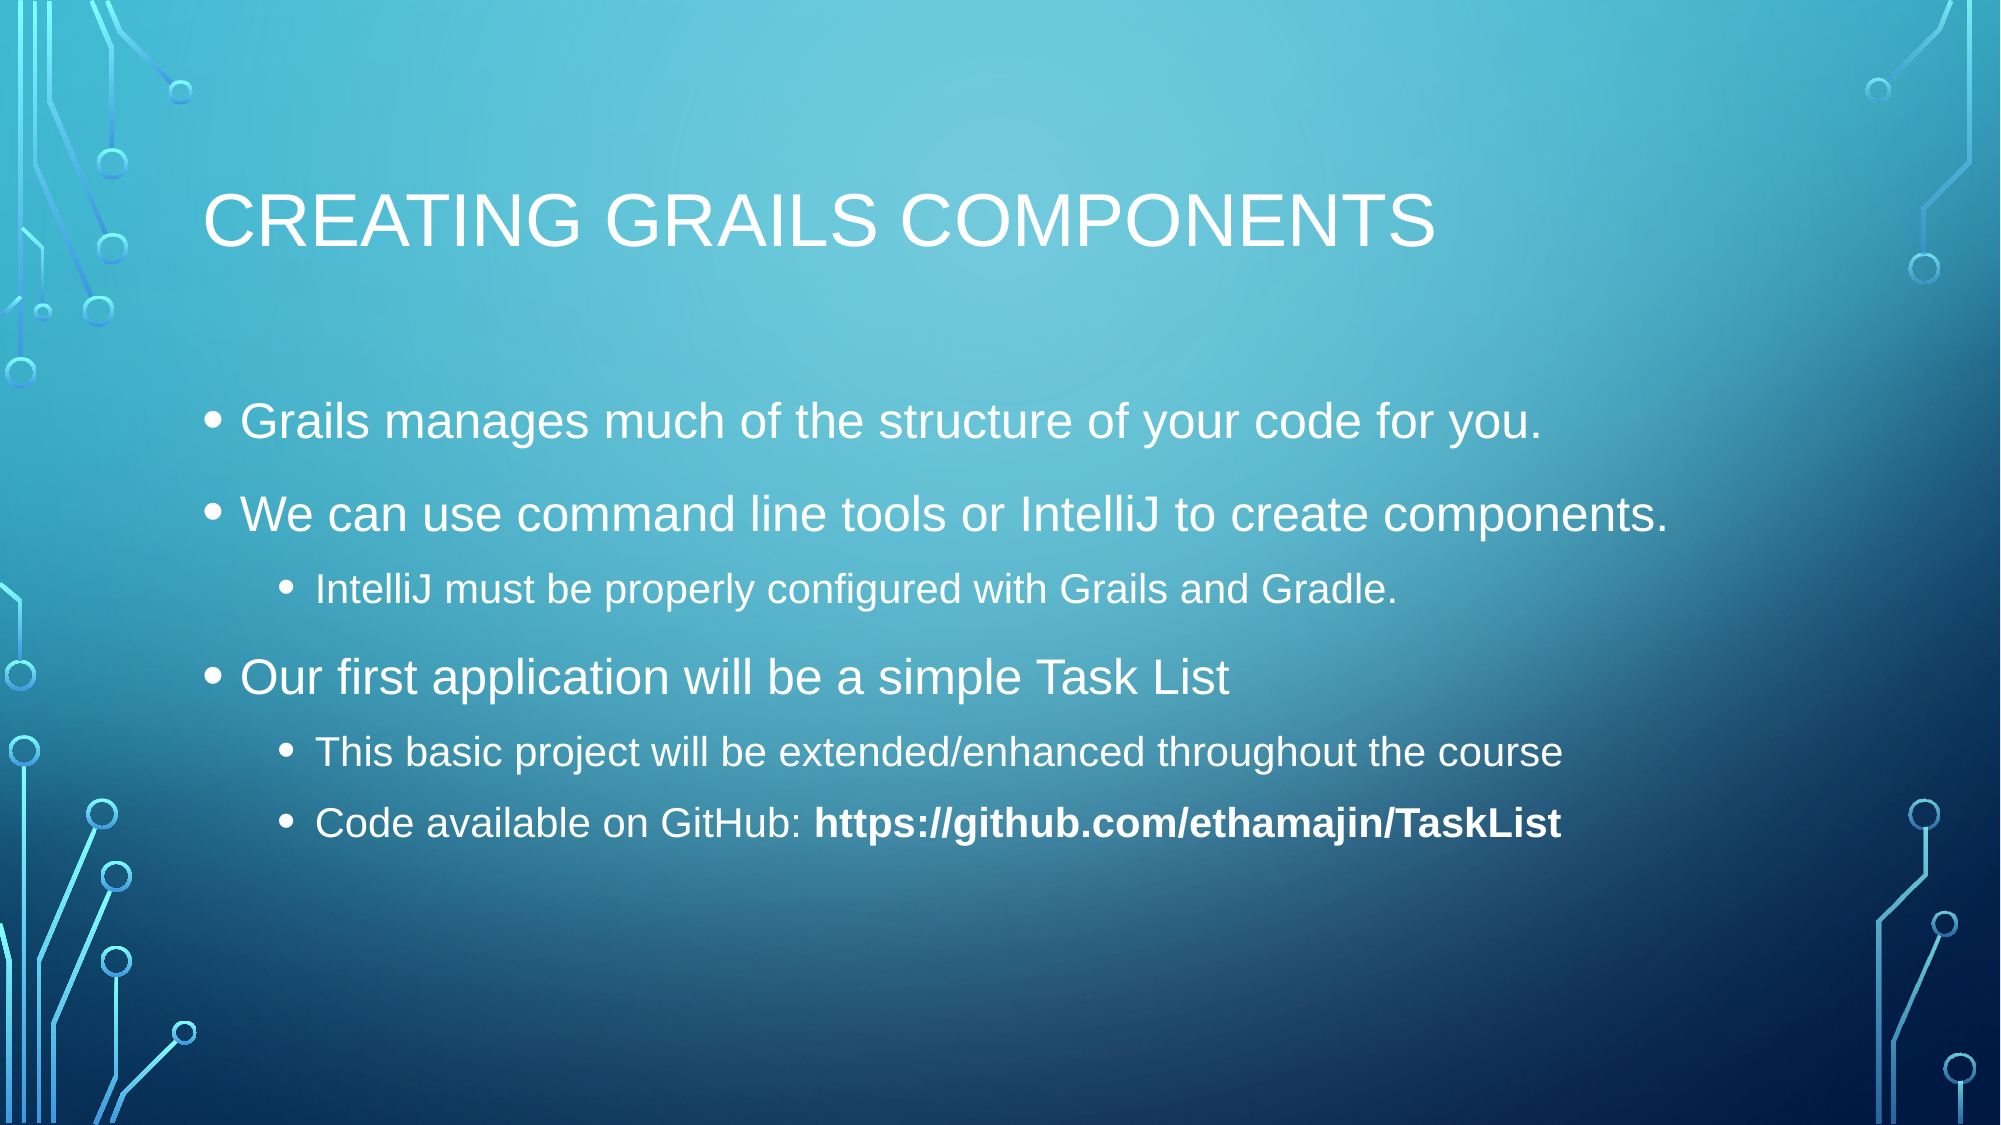

# Creating Grails Components
Grails manages much of the structure of your code for you.
We can use command line tools or IntelliJ to create components.
IntelliJ must be properly configured with Grails and Gradle.
Our first application will be a simple Task List
This basic project will be extended/enhanced throughout the course
Code available on GitHub: https://github.com/ethamajin/TaskList